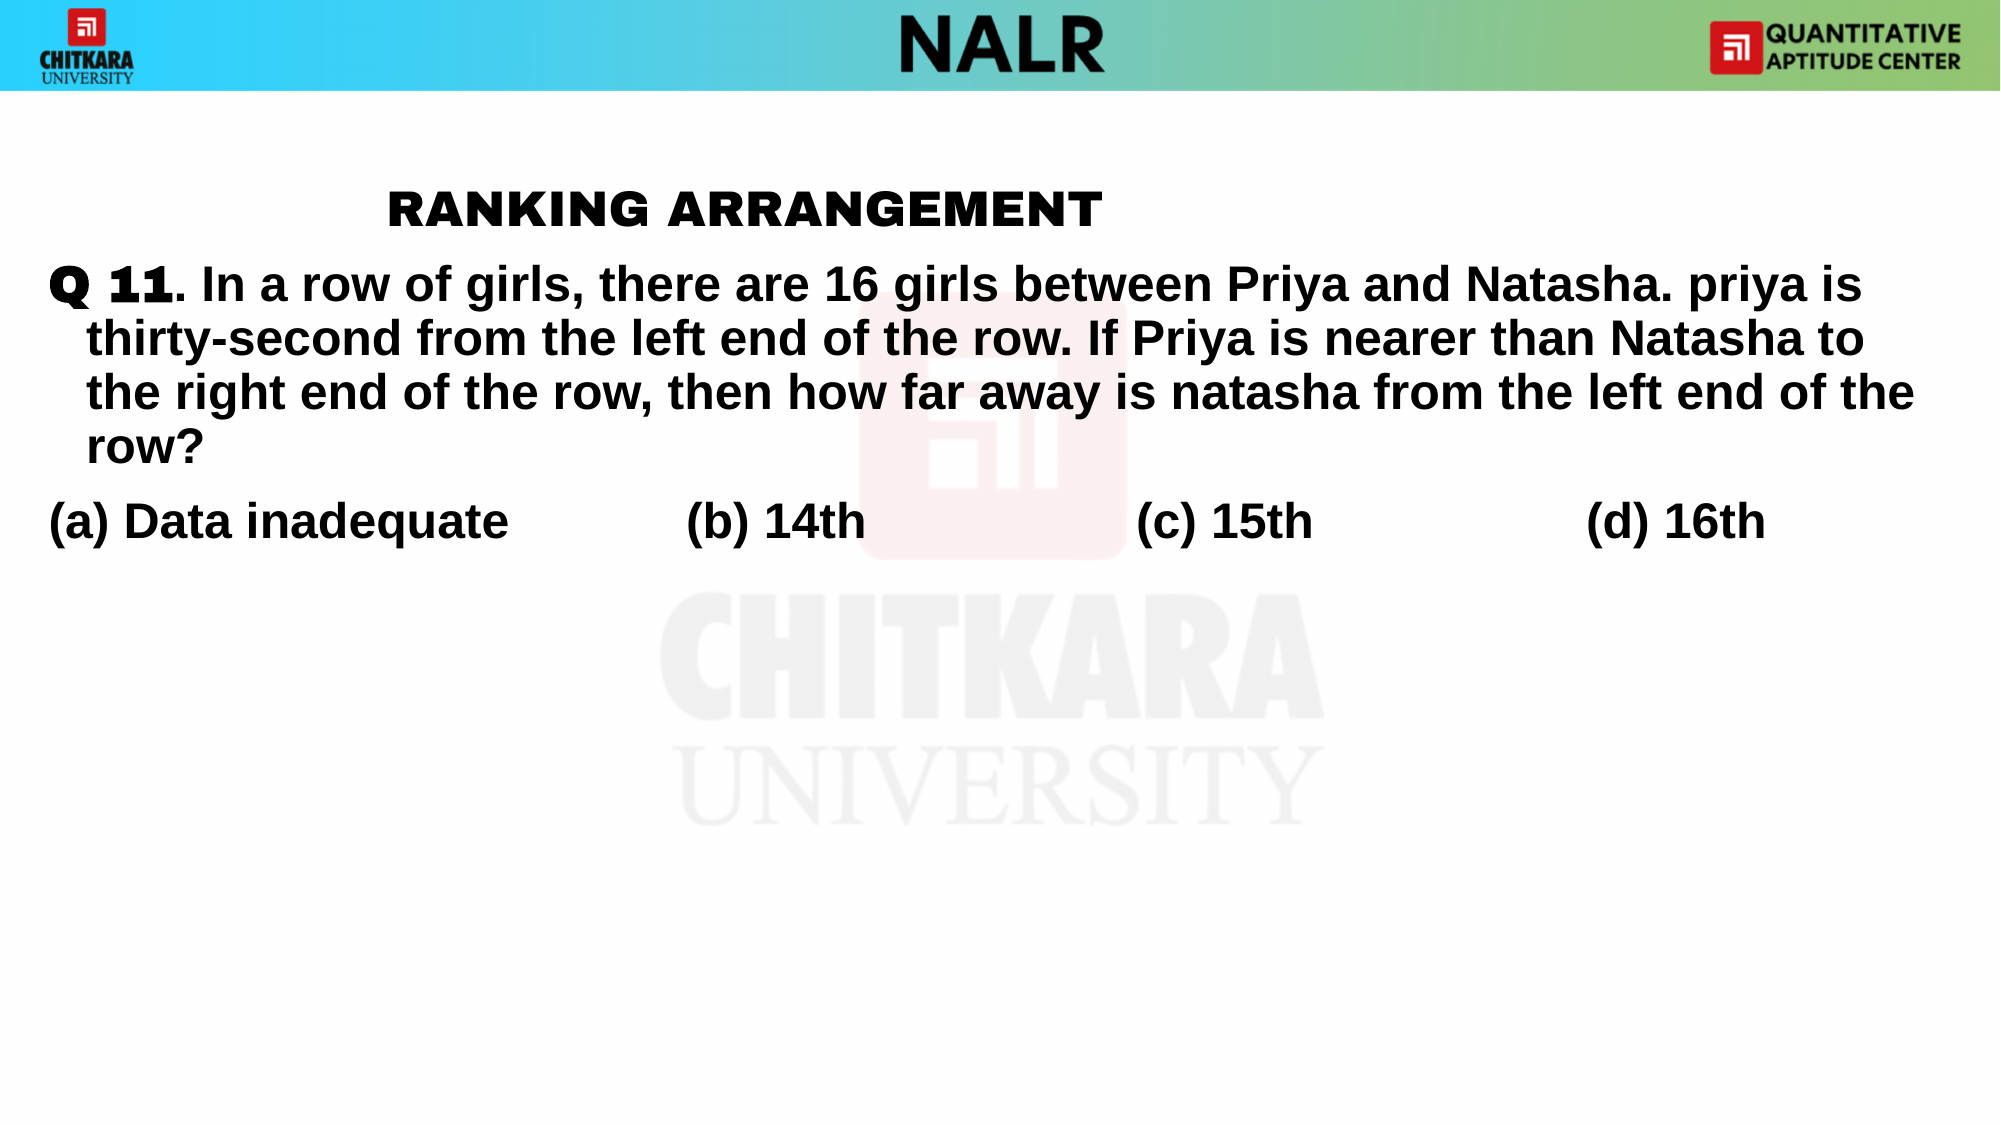

#
			RANKING ARRANGEMENT
Q 11. In a row of girls, there are 16 girls between Priya and Natasha. priya is thirty-second from the left end of the row. If Priya is nearer than Natasha to the right end of the row, then how far away is natasha from the left end of the row?
(a) Data inadequate 		(b) 14th 		(c) 15th 		(d) 16th